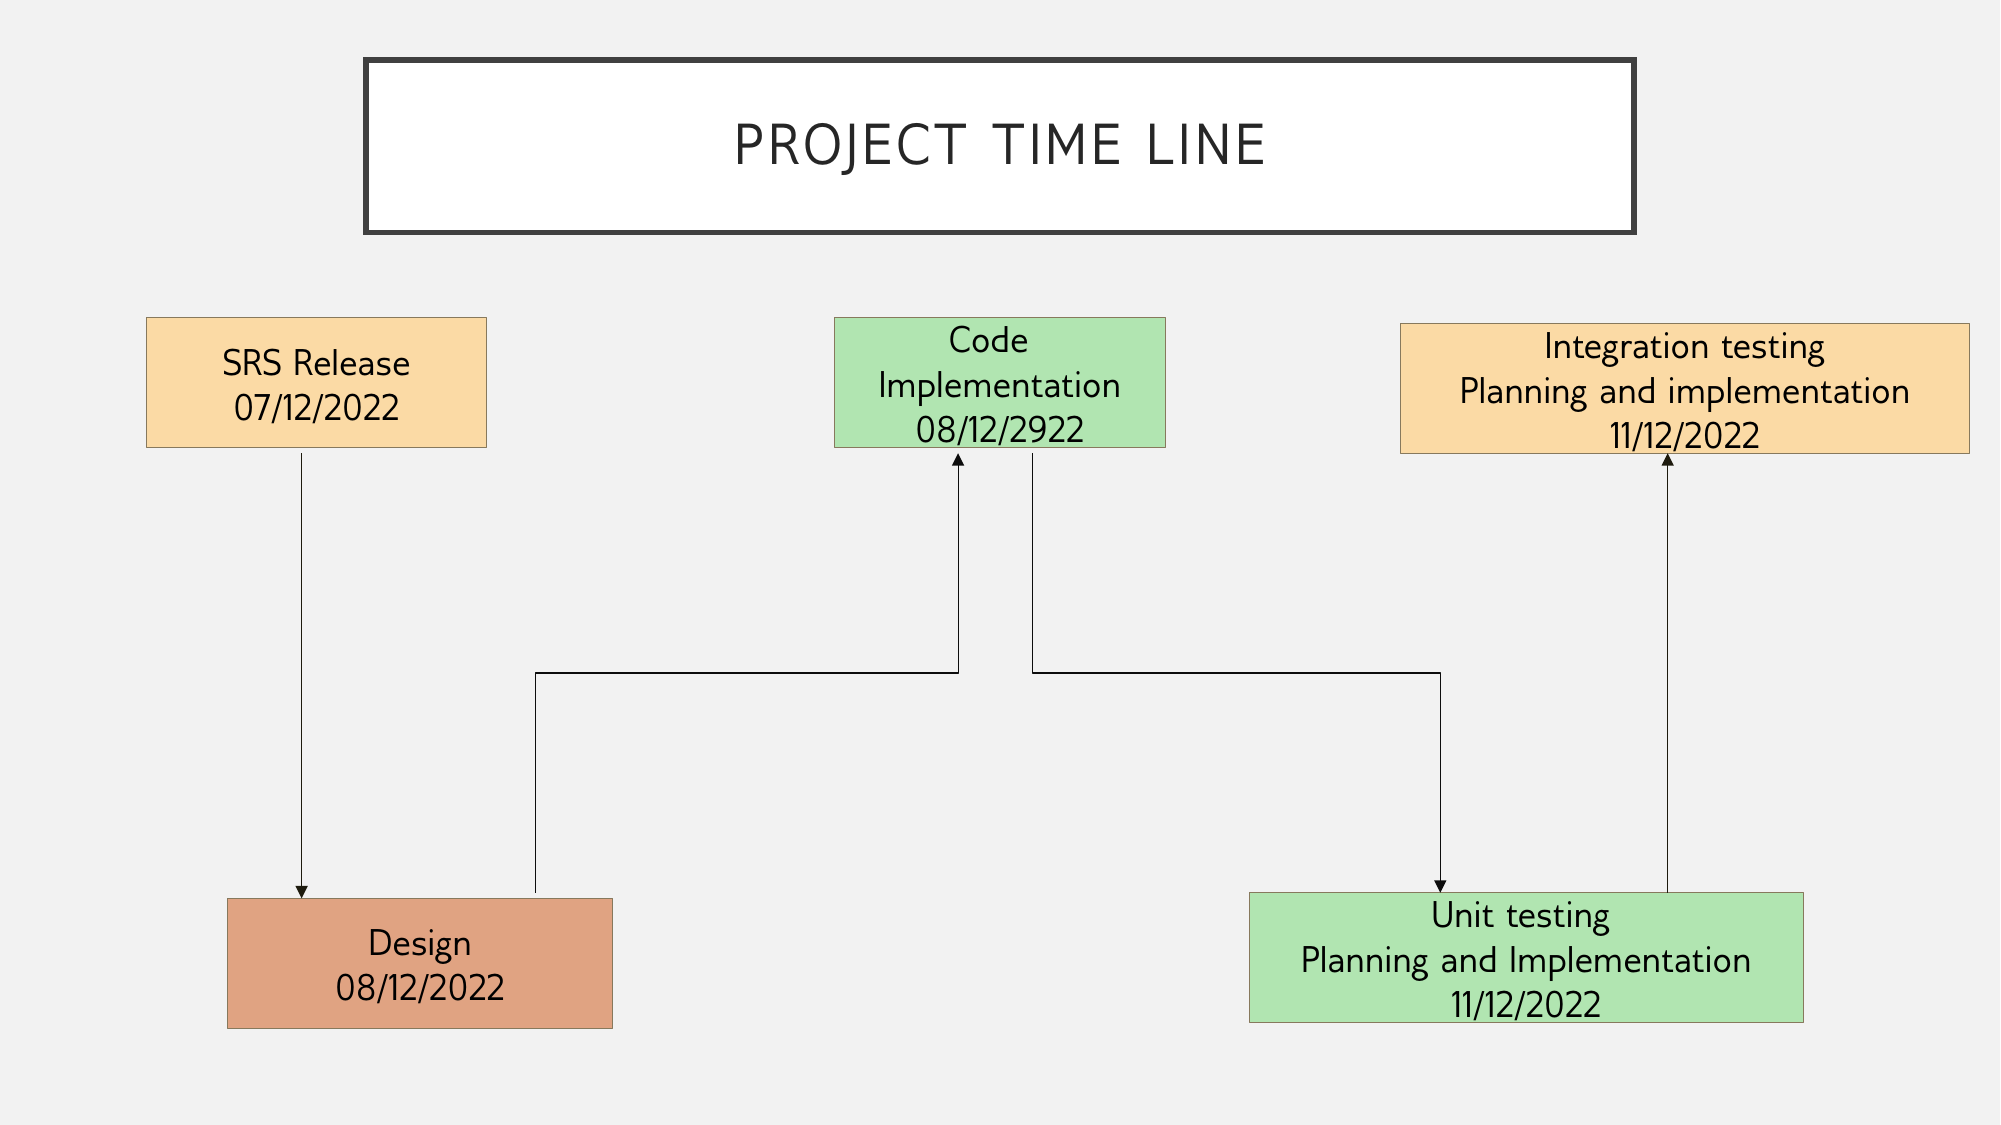

# Project Time Line
SRS Release
07/12/2022
Code
Implementation
08/12/2922
Integration testing
Planning and implementation
11/12/2022

Unit testing
Planning and Implementation
11/12/2022
Design
08/12/2022